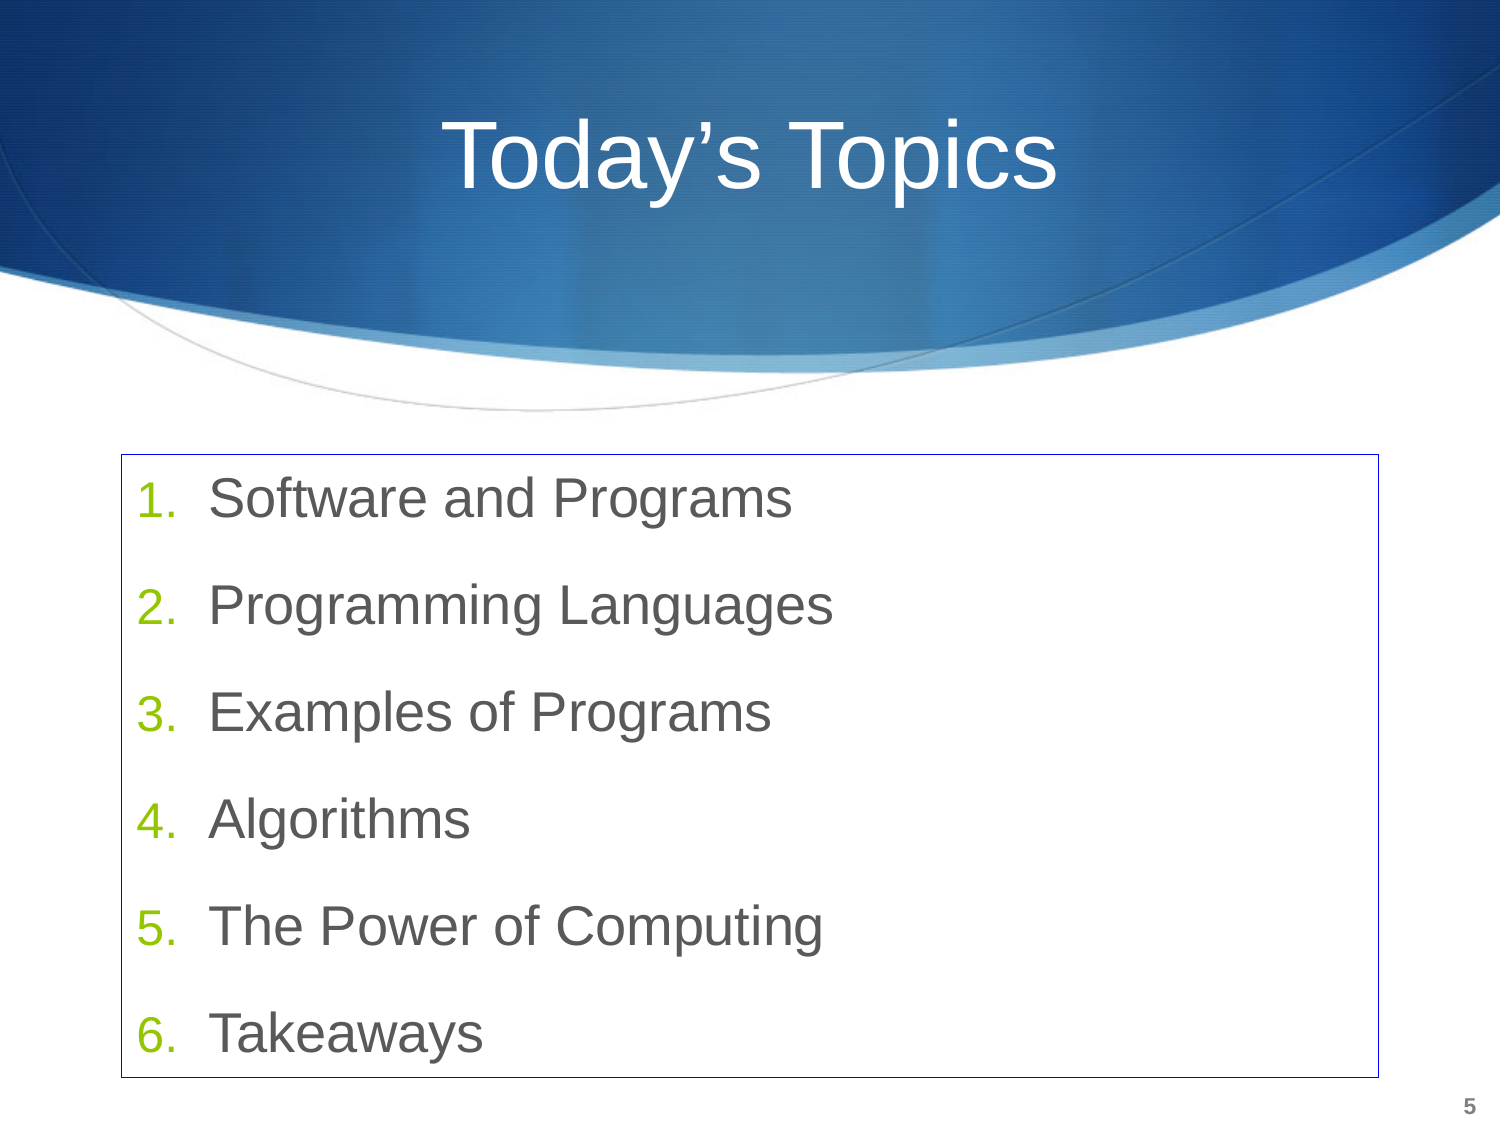

# Today’s Topics
Software and Programs
Programming Languages
Examples of Programs
Algorithms
The Power of Computing
Takeaways

5